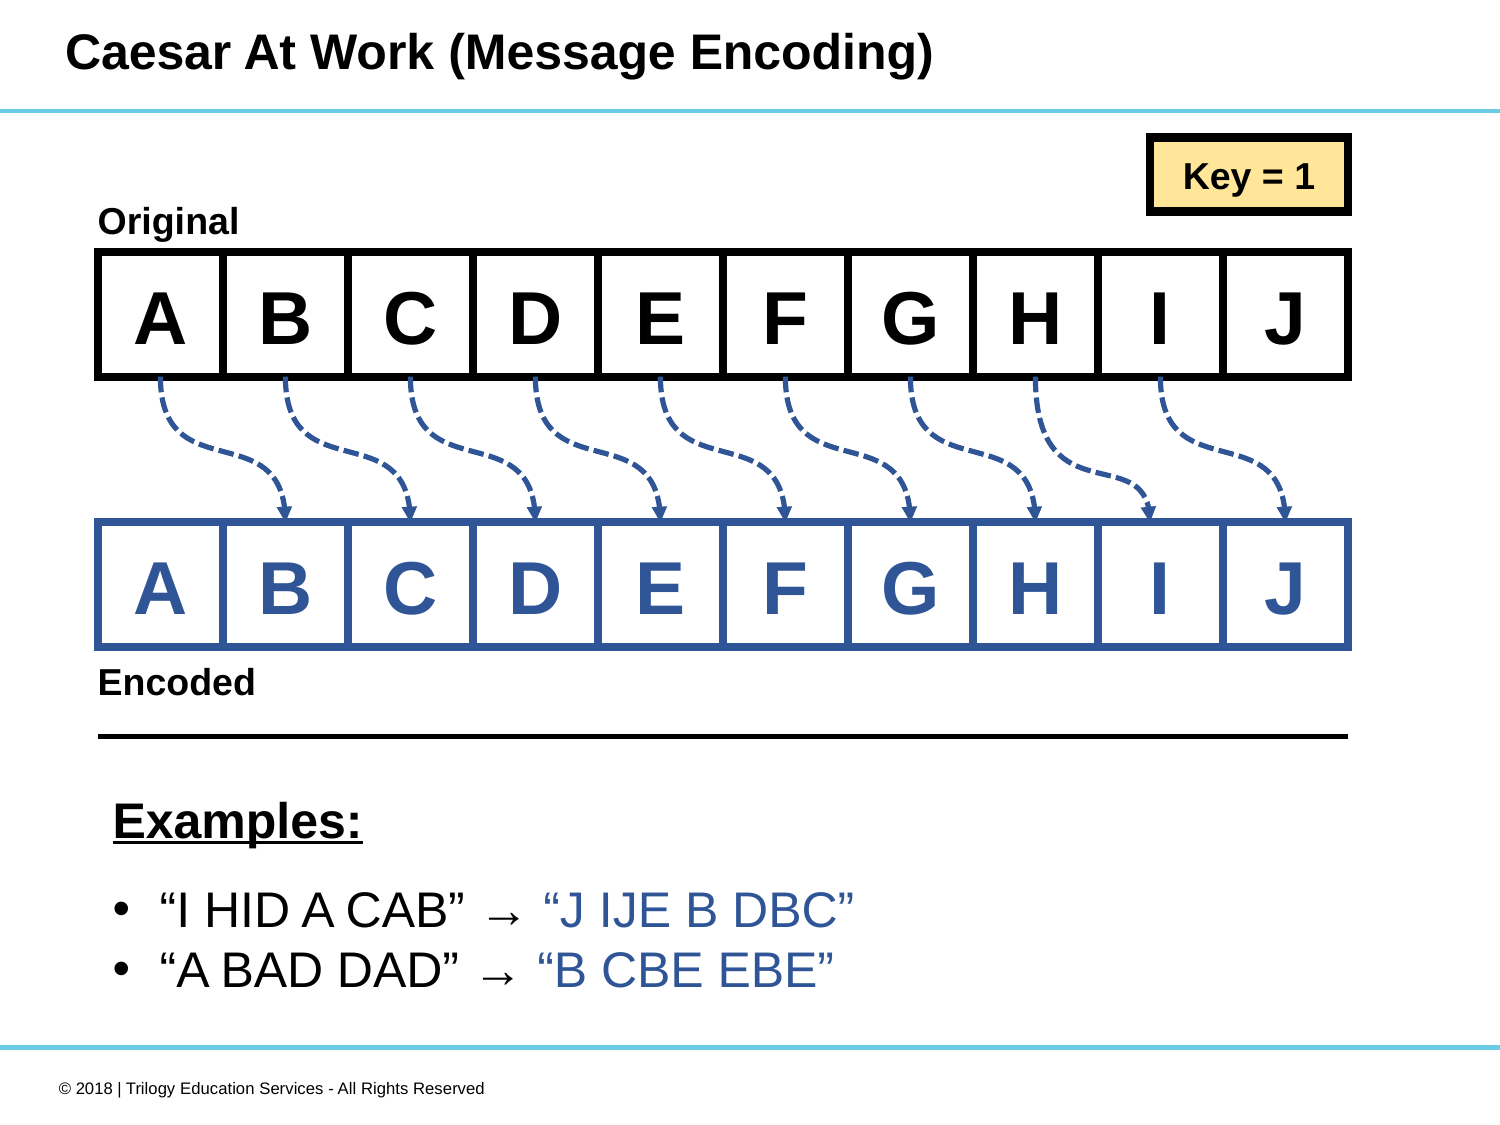

# Caesar At Work (Message Encoding)
Key = 1
Original
A
B
C
D
E
F
G
H
I
J
A
B
C
D
E
F
G
H
I
J
Encoded
Examples:

“I HID A CAB” → “J IJE B DBC”
“A BAD DAD” → “B CBE EBE”